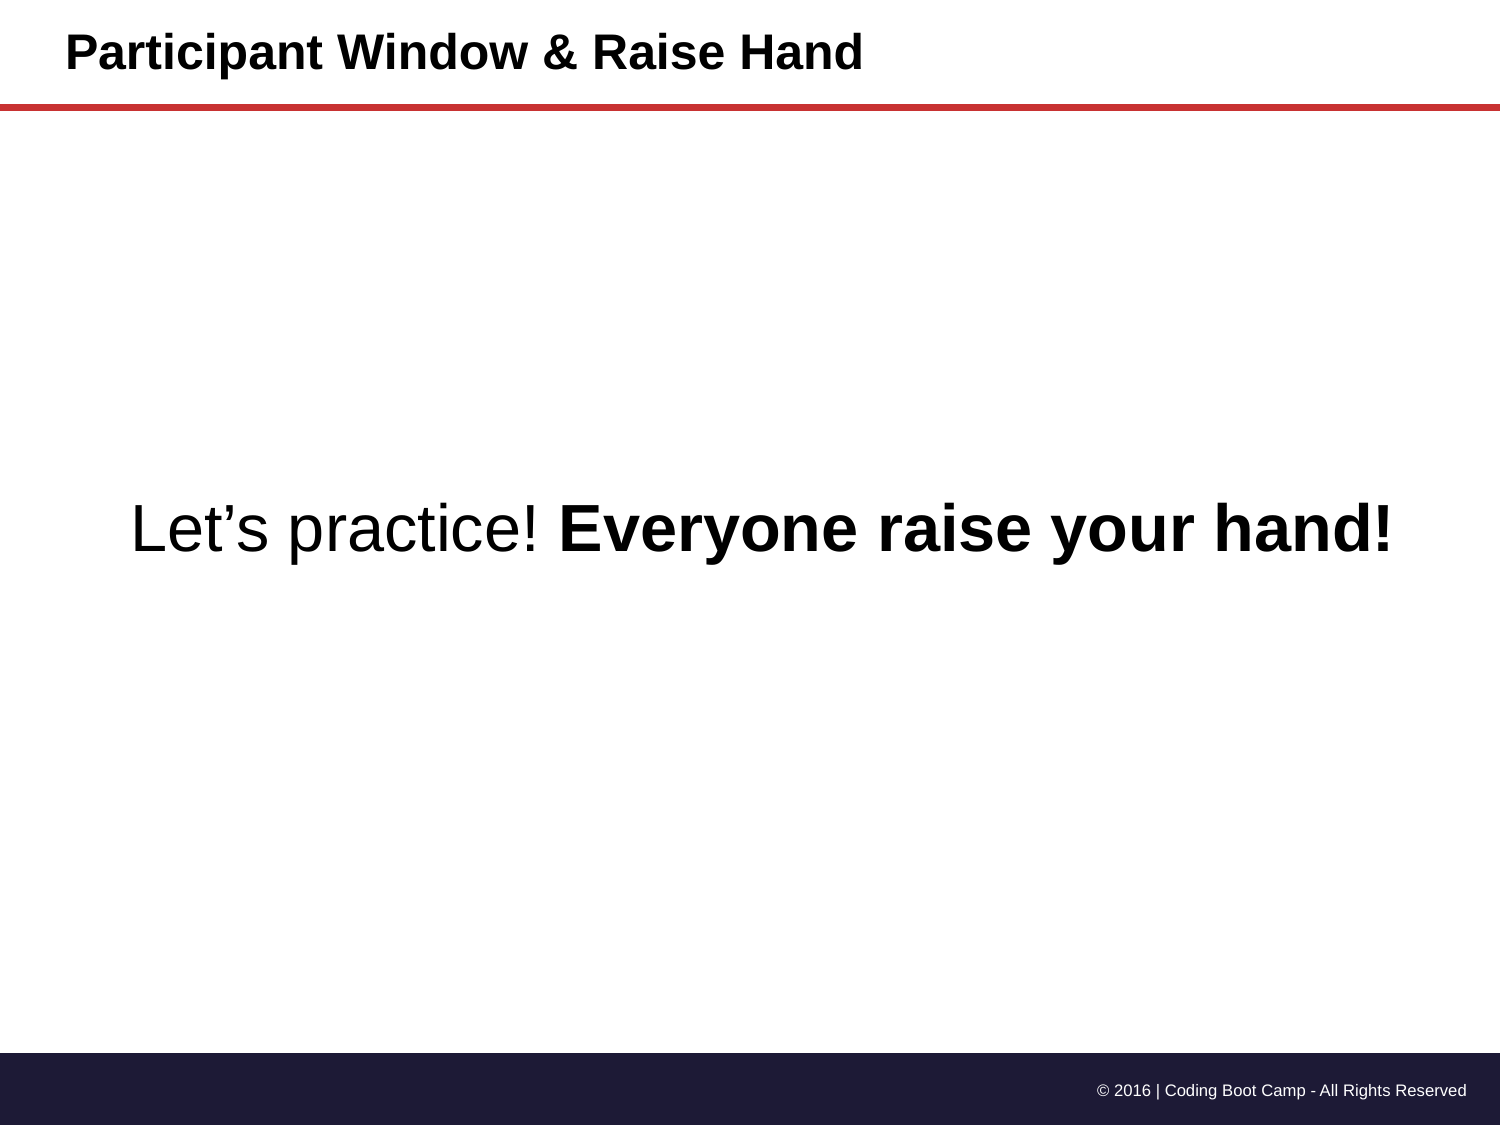

# Participant Window & Raise Hand
Let’s practice! Everyone raise your hand!